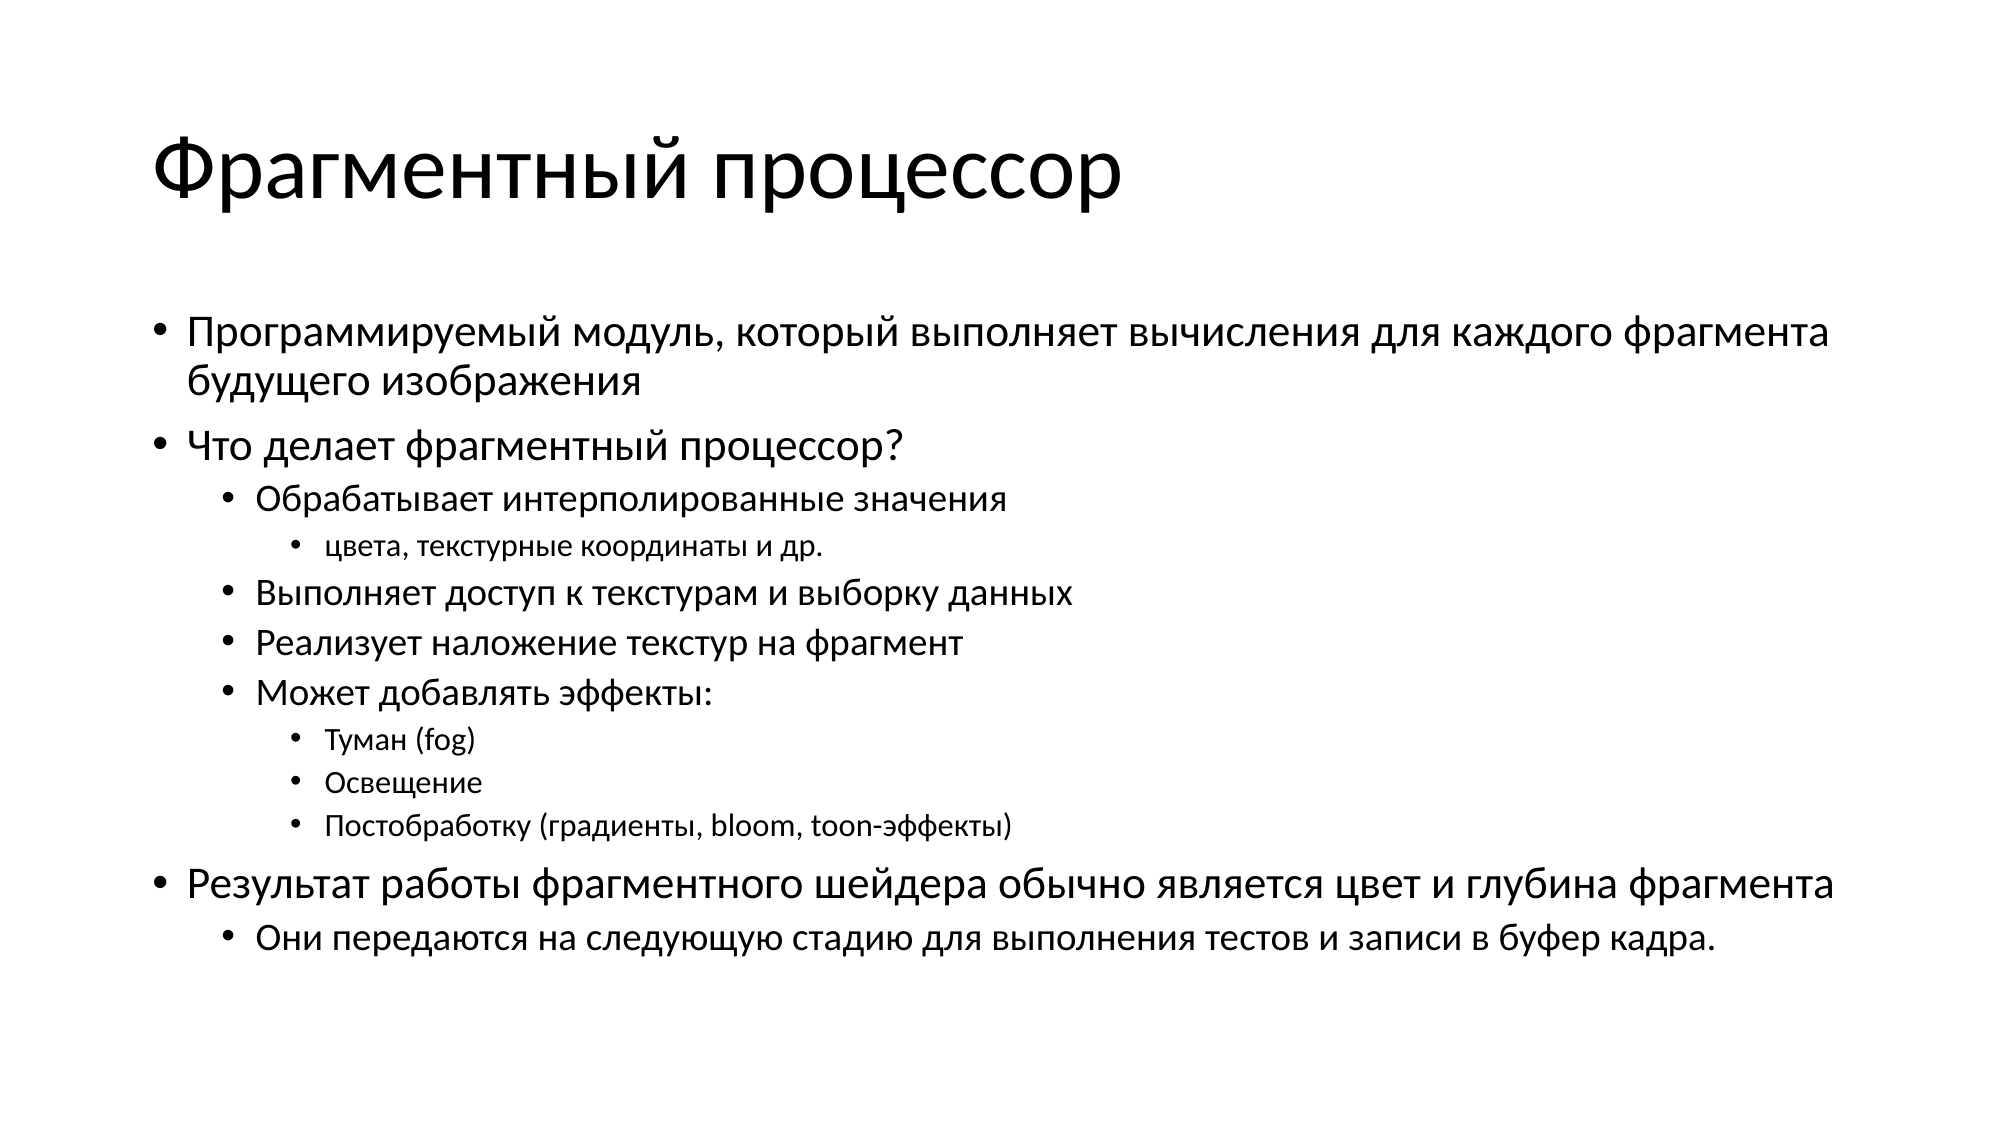

# Фрагментный процессор
Программируемый модуль, который выполняет вычисления для каждого фрагмента будущего изображения
Что делает фрагментный процессор?
Обрабатывает интерполированные значения
цвета, текстурные координаты и др.
Выполняет доступ к текстурам и выборку данных
Реализует наложение текстур на фрагмент
Может добавлять эффекты:
Туман (fog)
Освещение
Постобработку (градиенты, bloom, toon-эффекты)
Результат работы фрагментного шейдера обычно является цвет и глубина фрагмента
Они передаются на следующую стадию для выполнения тестов и записи в буфер кадра.